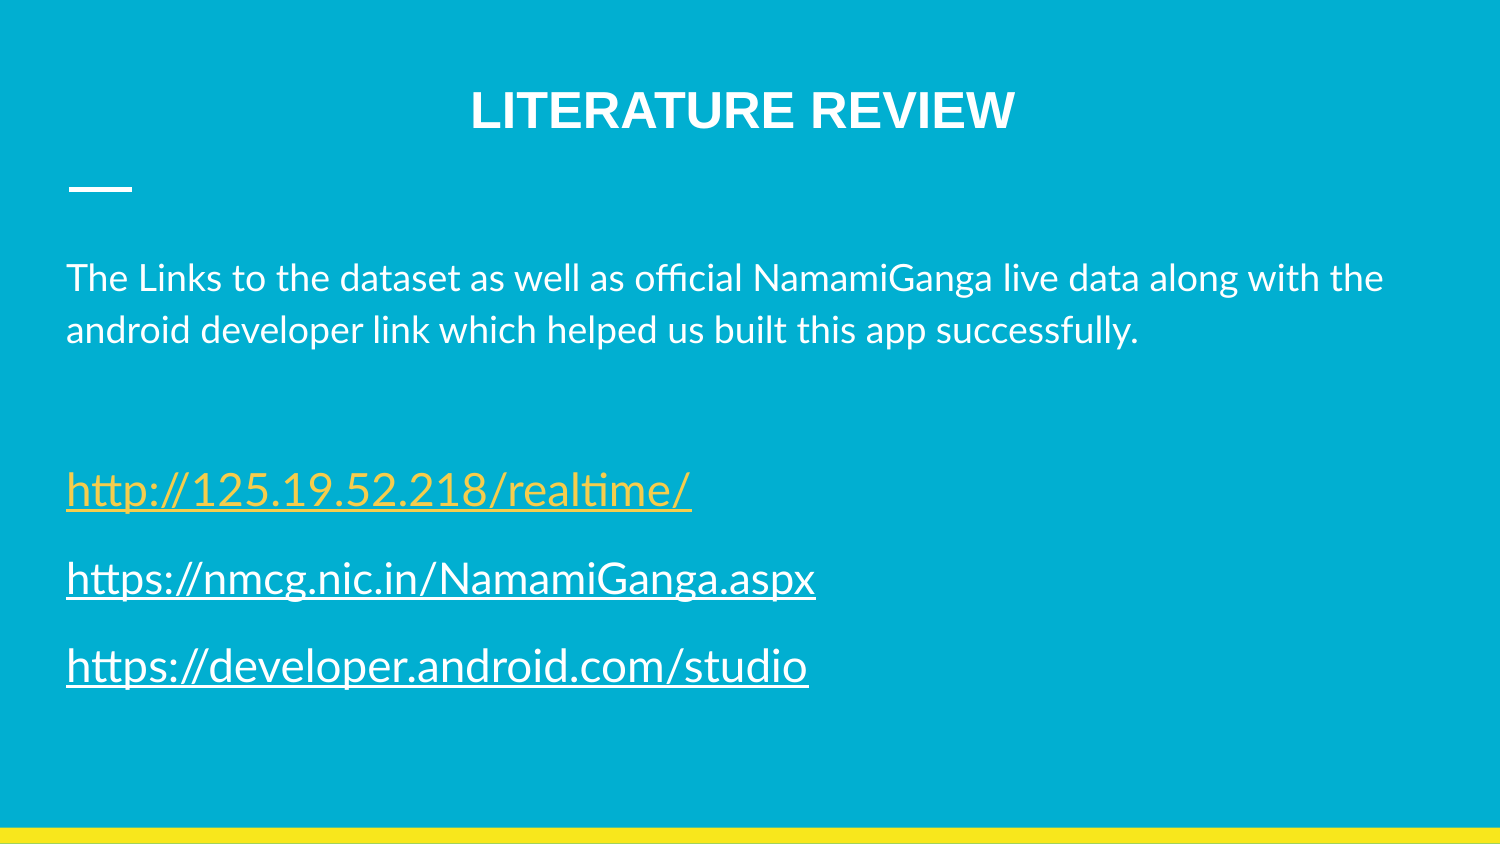

# LITERATURE REVIEW
The Links to the dataset as well as official NamamiGanga live data along with the android developer link which helped us built this app successfully.

http://125.19.52.218/realtime/
https://nmcg.nic.in/NamamiGanga.aspx
https://developer.android.com/studio